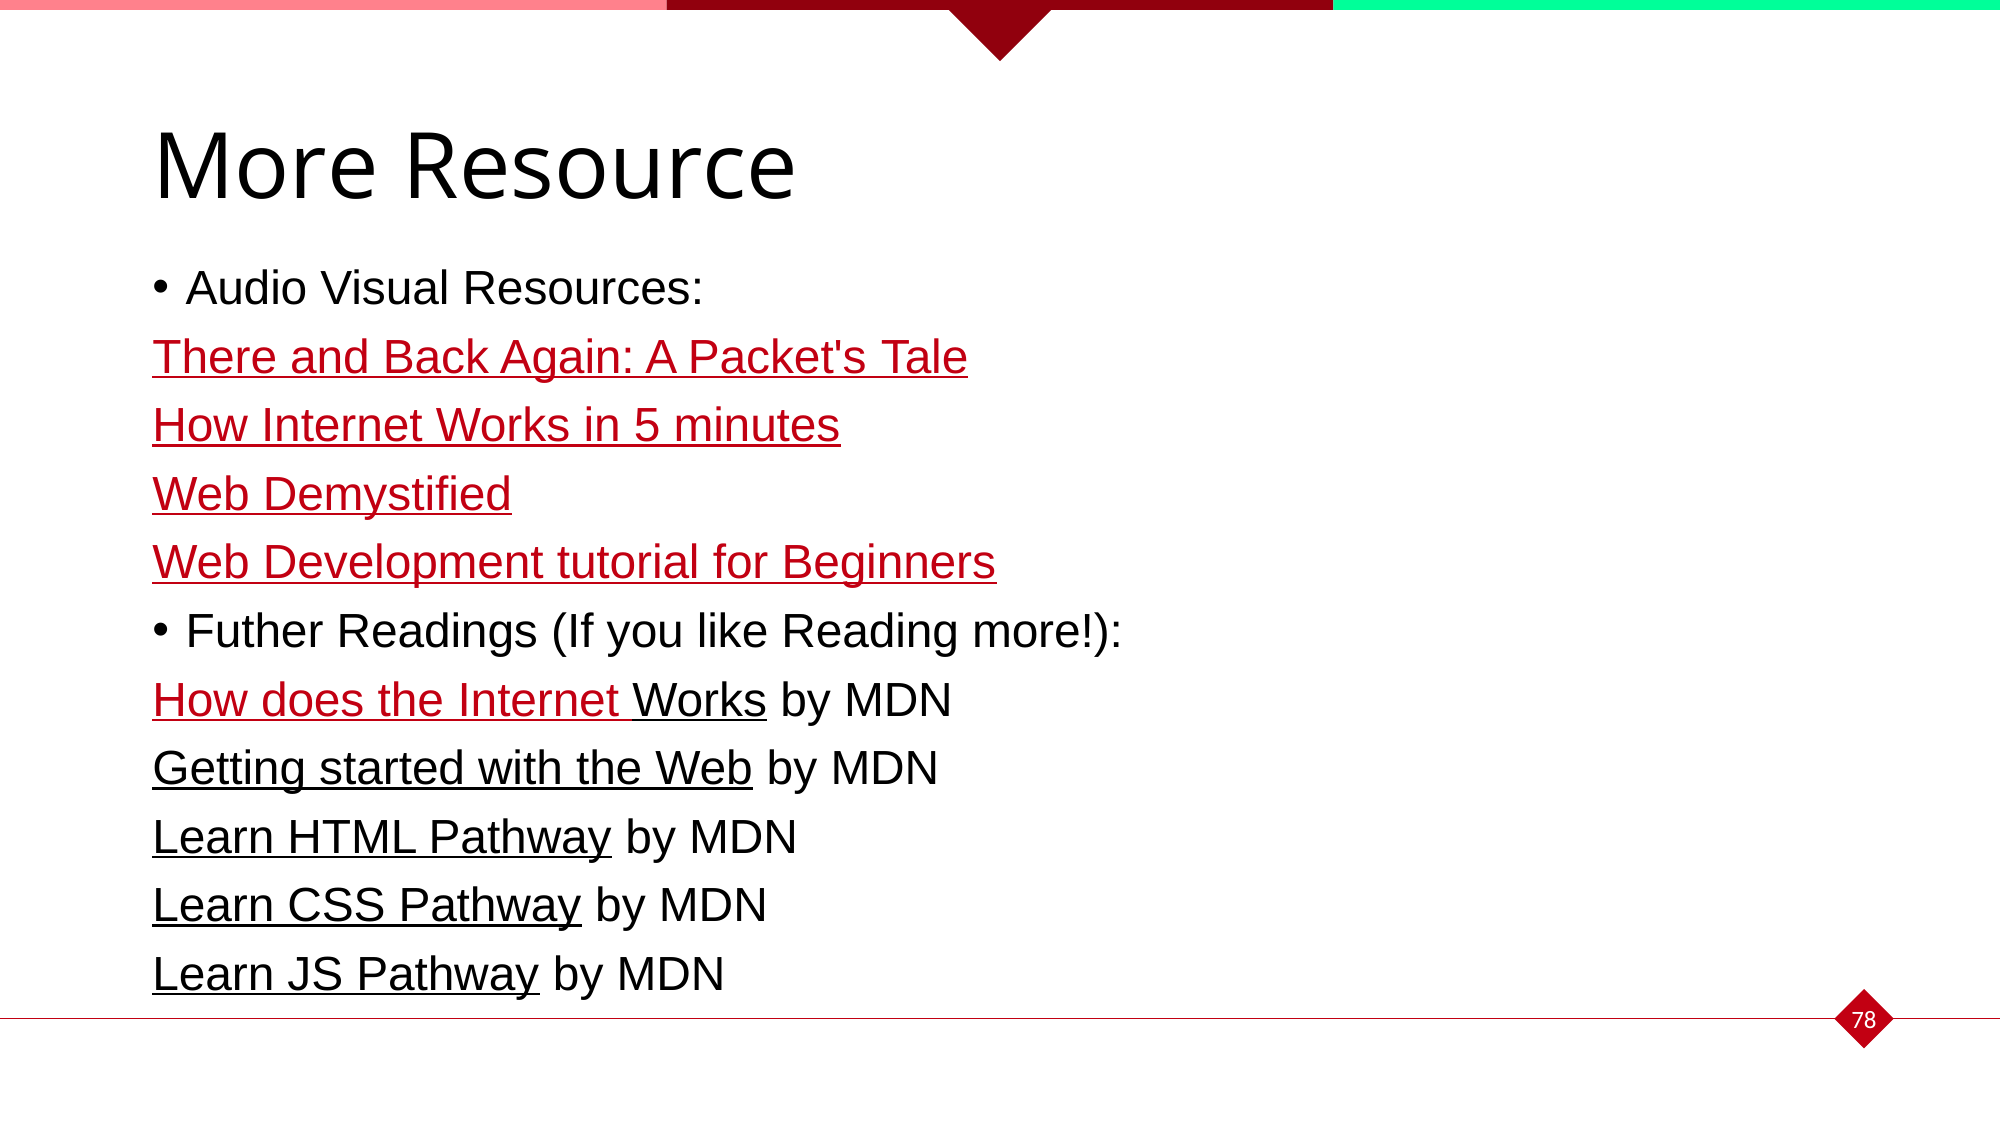

# More Resource
Audio Visual Resources:
There and Back Again: A Packet's Tale
How Internet Works in 5 minutes
Web Demystified
Web Development tutorial for Beginners
Futher Readings (If you like Reading more!):
How does the Internet Works by MDN
Getting started with the Web by MDN
Learn HTML Pathway by MDN
Learn CSS Pathway by MDN
Learn JS Pathway by MDN